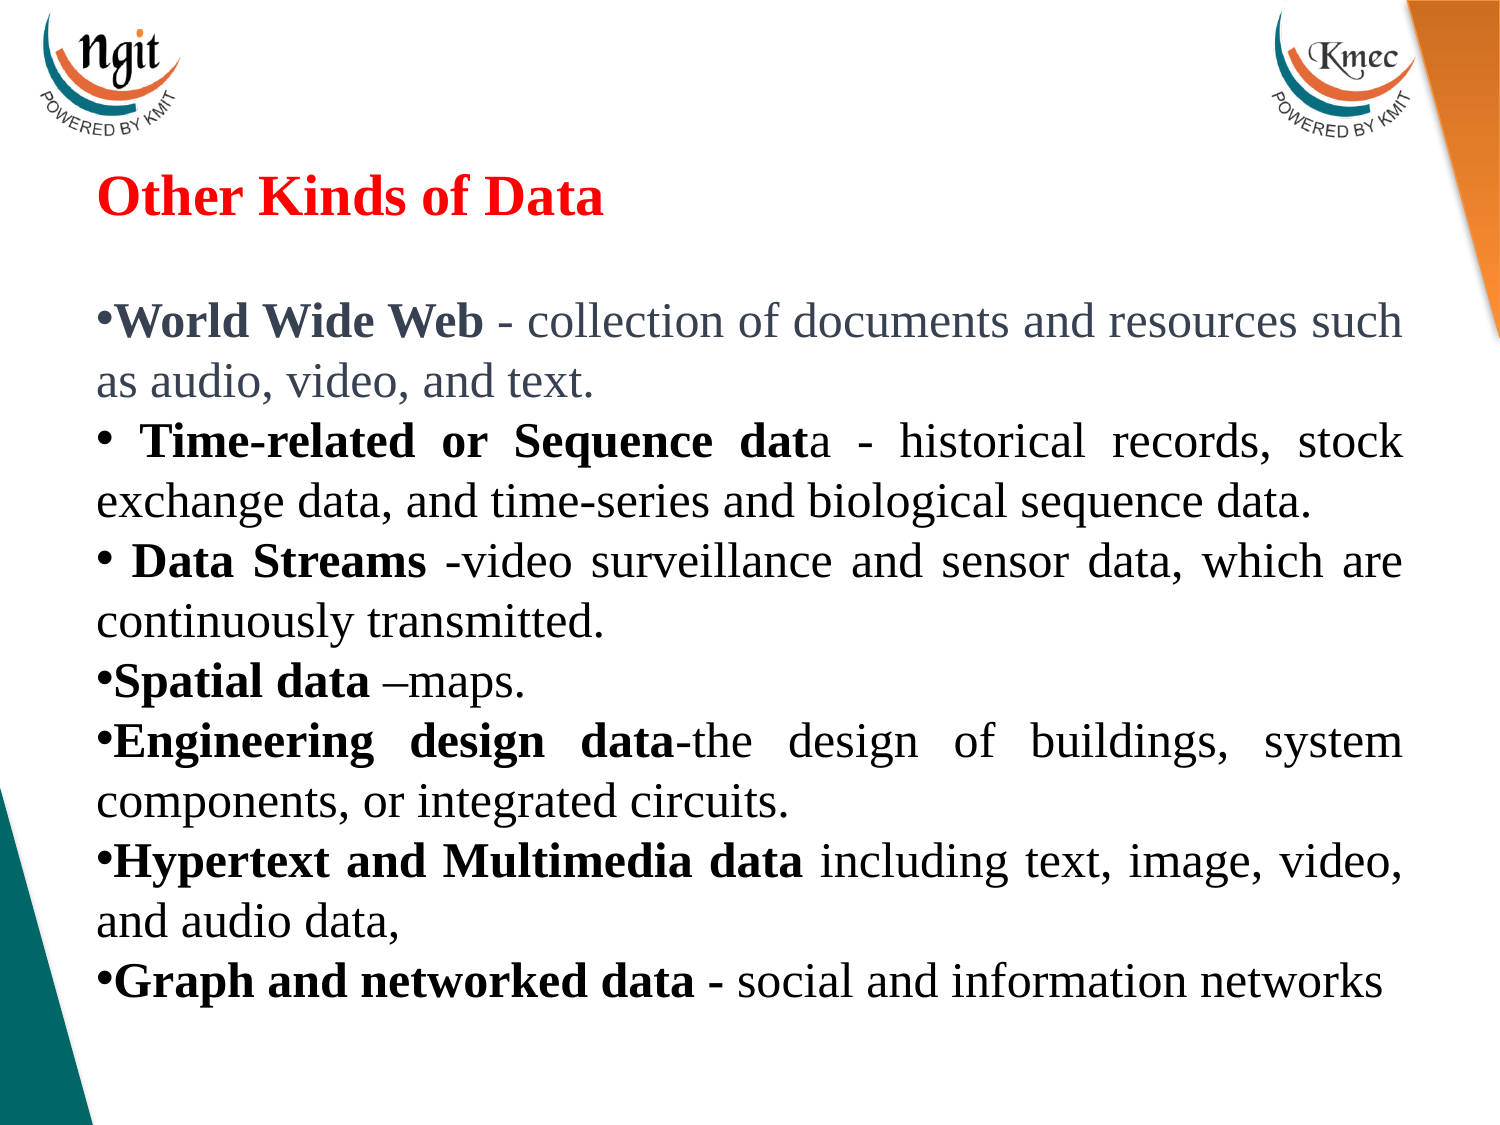

Other Kinds of Data

World Wide Web - collection of documents and resources such as audio, video, and text.
 Time-related or Sequence data - historical records, stock exchange data, and time-series and biological sequence data.
 Data Streams -video surveillance and sensor data, which are continuously transmitted.
Spatial data –maps.
Engineering design data-the design of buildings, system components, or integrated circuits.
Hypertext and Multimedia data including text, image, video, and audio data,
Graph and networked data - social and information networks